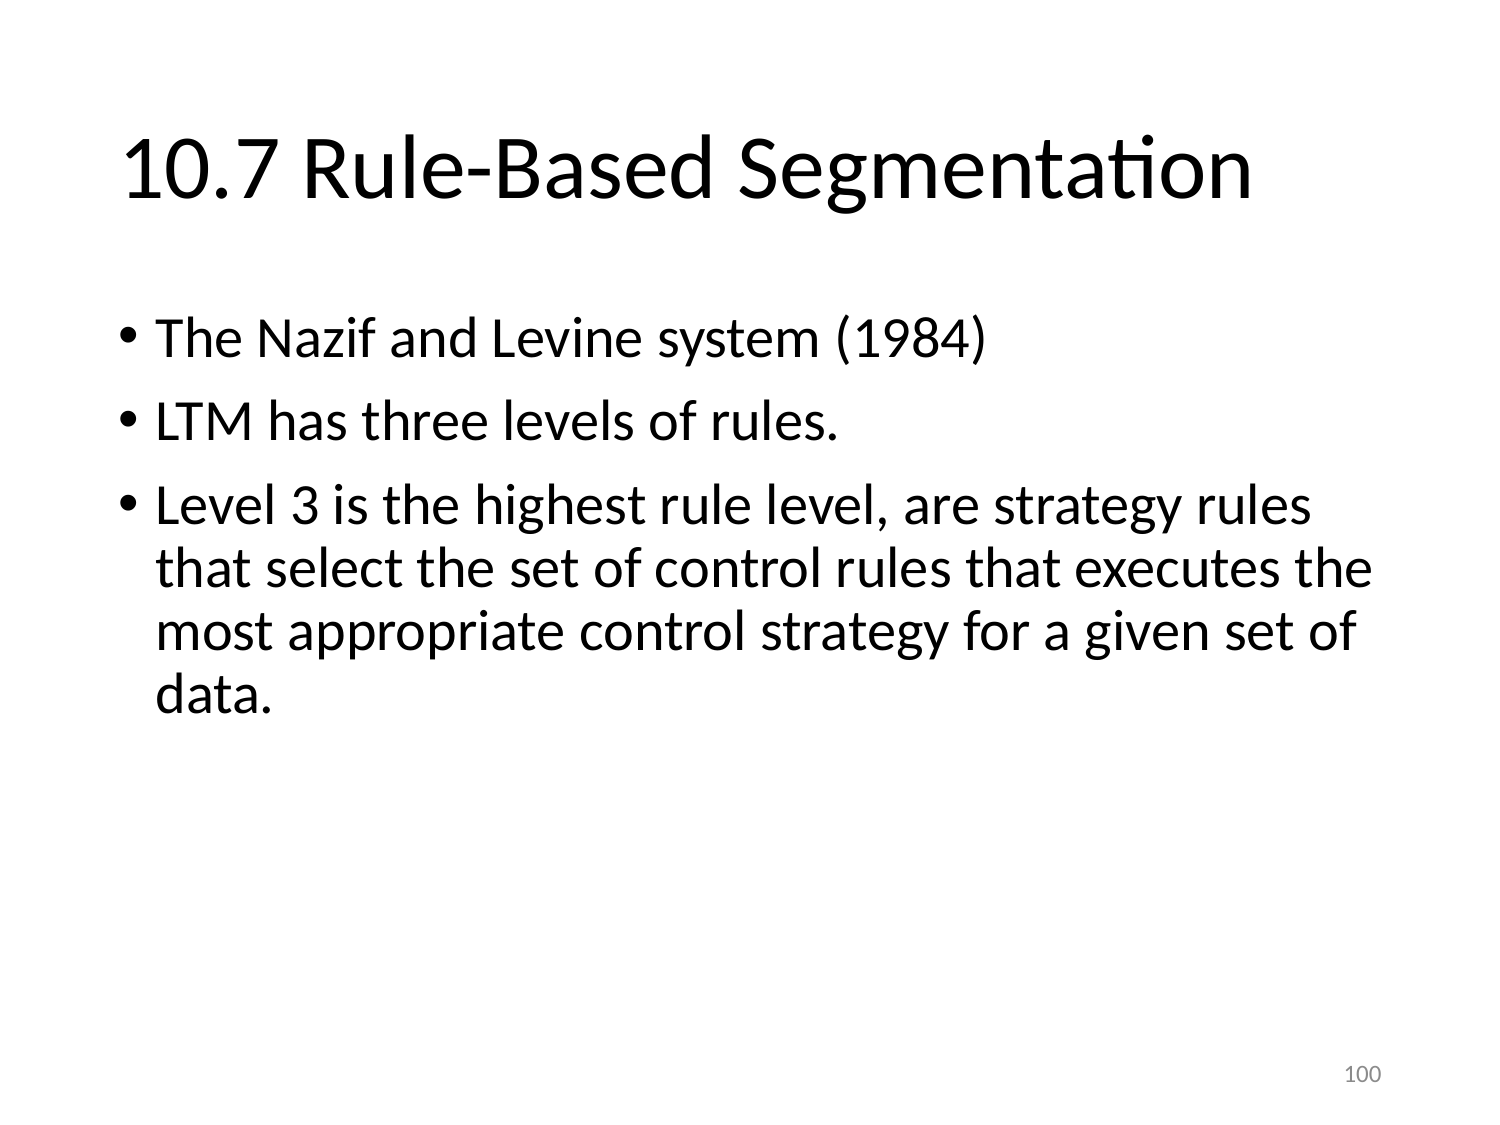

# 10.7 Rule-Based Segmentation
The Nazif and Levine system (1984)
LTM has three levels of rules.
Level 3 is the highest rule level, are strategy rules that select the set of control rules that executes the most appropriate control strategy for a given set of data.
100